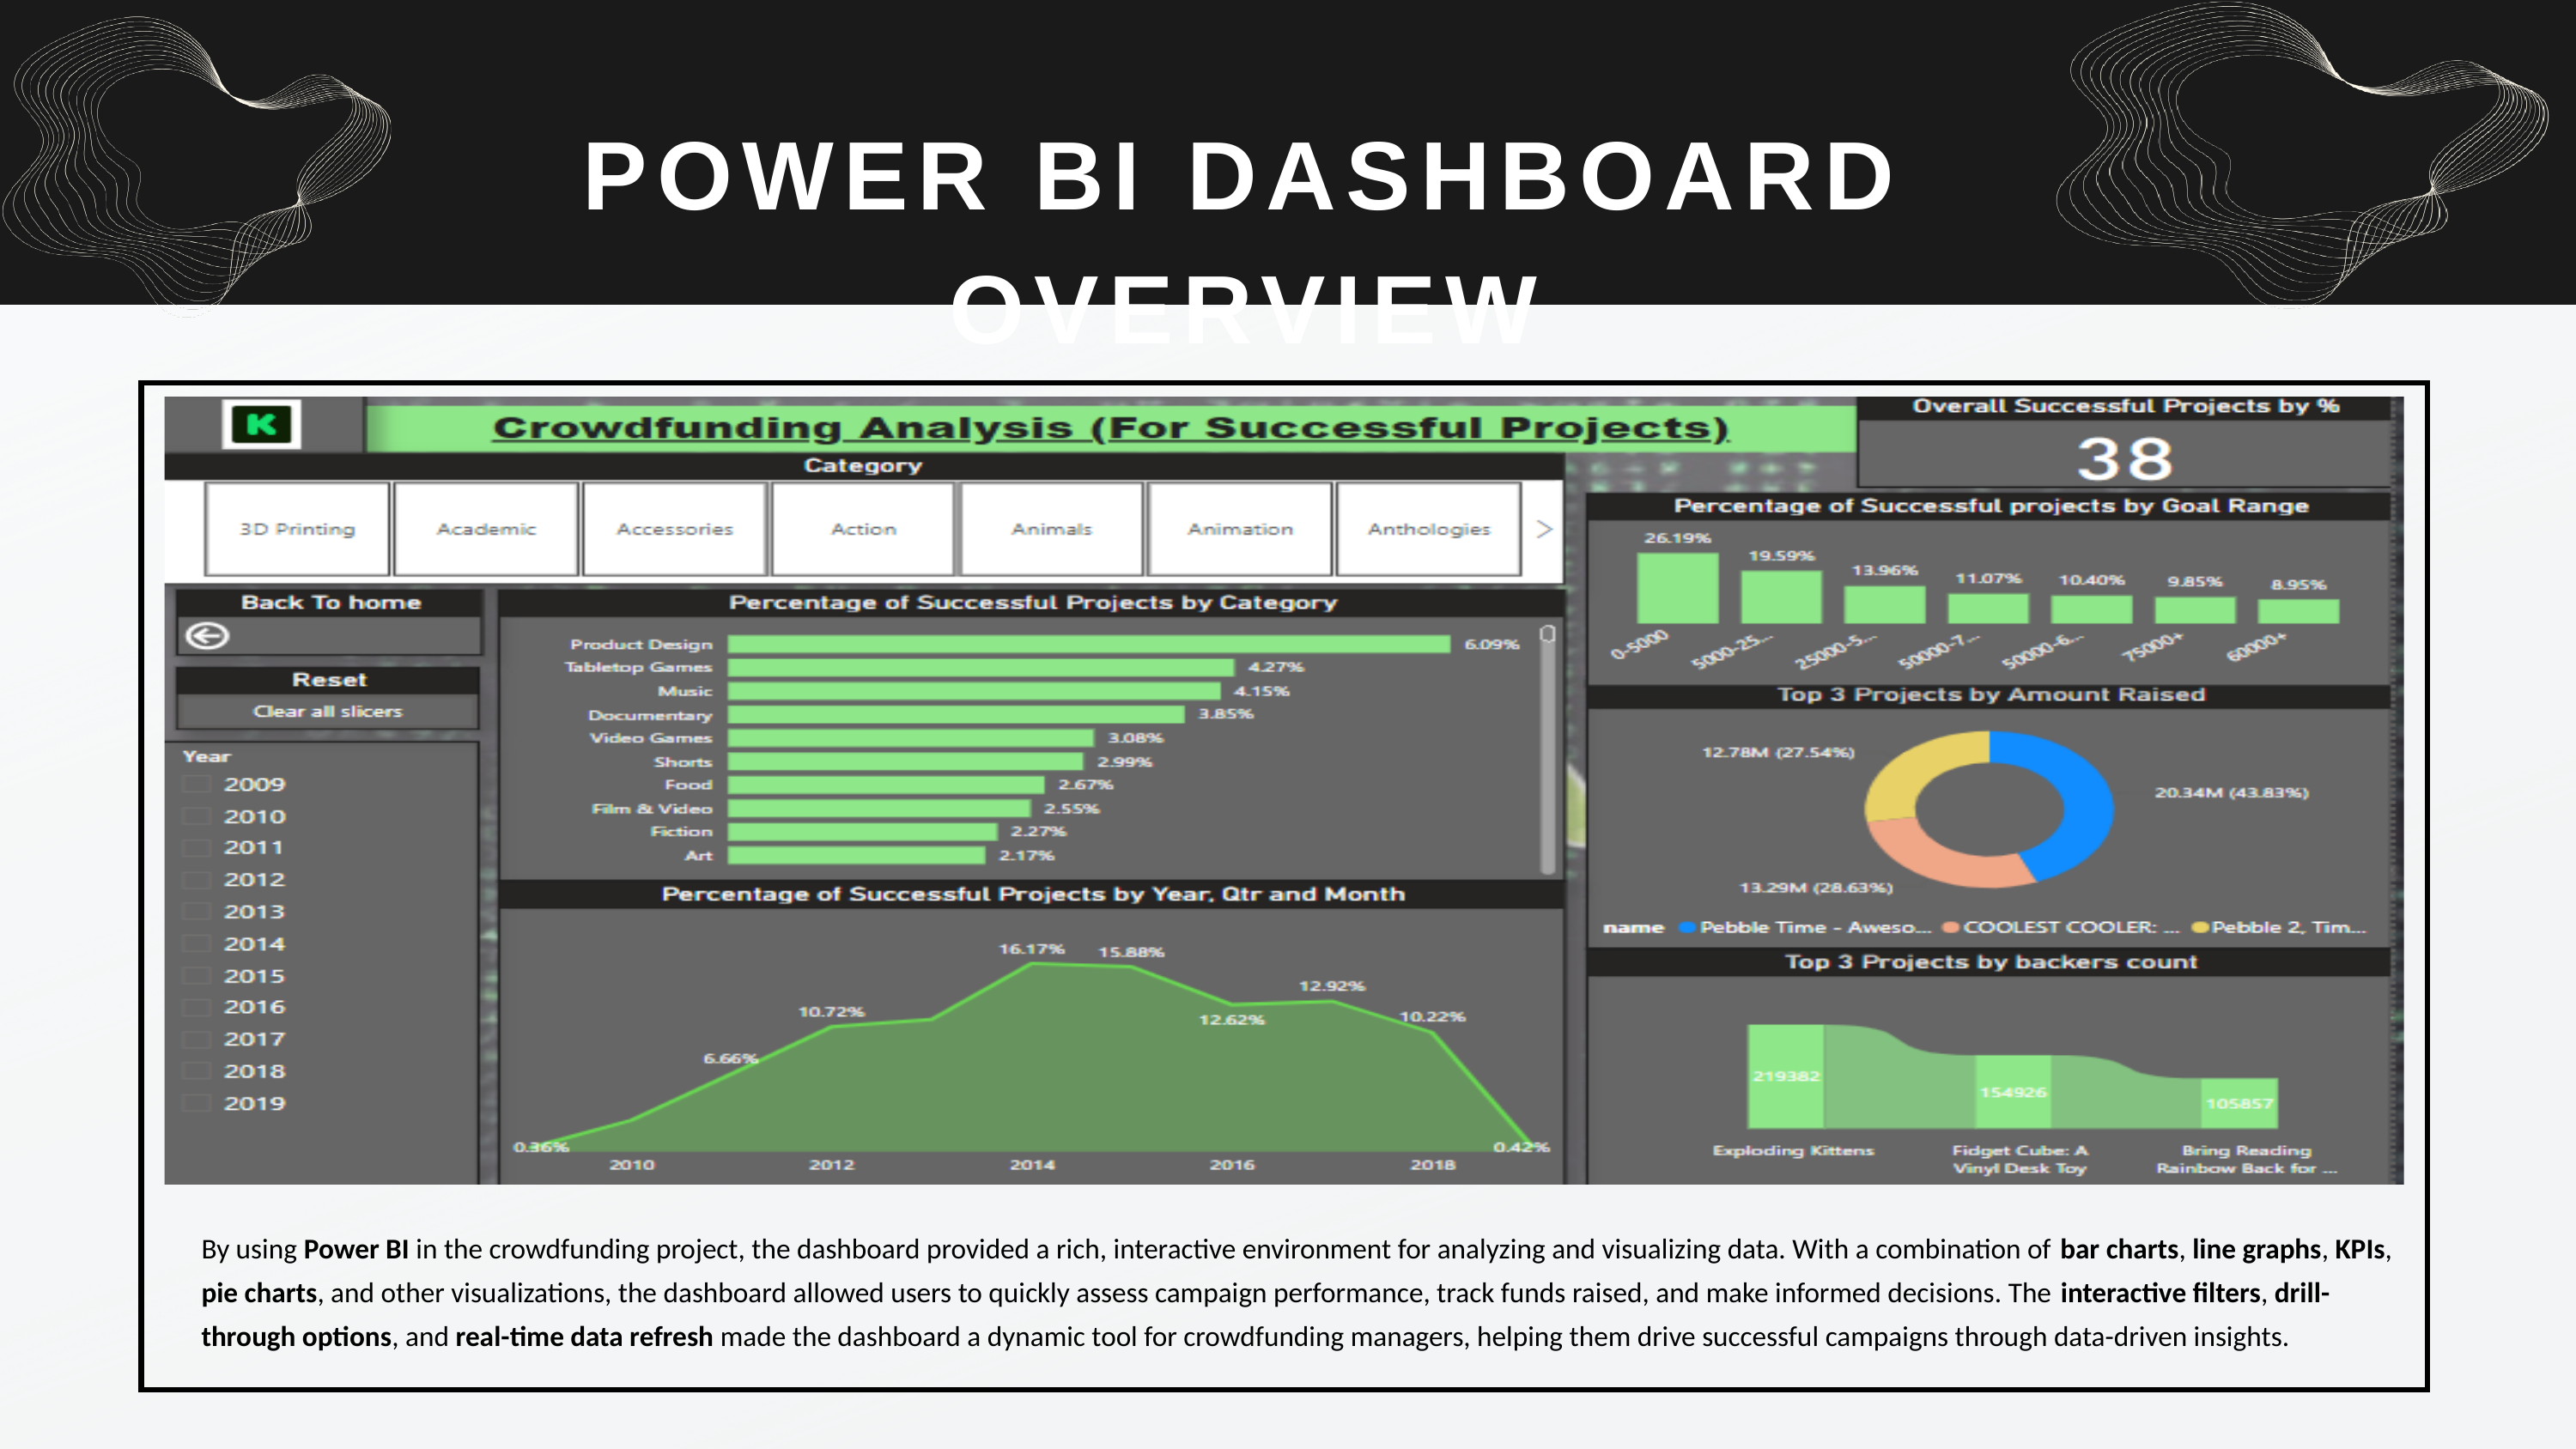

POWER BI DASHBOARD OVERVIEW

By using Power BI in the crowdfunding project, the dashboard provided a rich, interactive environment for analyzing and visualizing data. With a combination of bar charts, line graphs, KPIs, pie charts, and other visualizations, the dashboard allowed users to quickly assess campaign performance, track funds raised, and make informed decisions. The interactive filters, drill-through options, and real-time data refresh made the dashboard a dynamic tool for crowdfunding managers, helping them drive successful campaigns through data-driven insights.